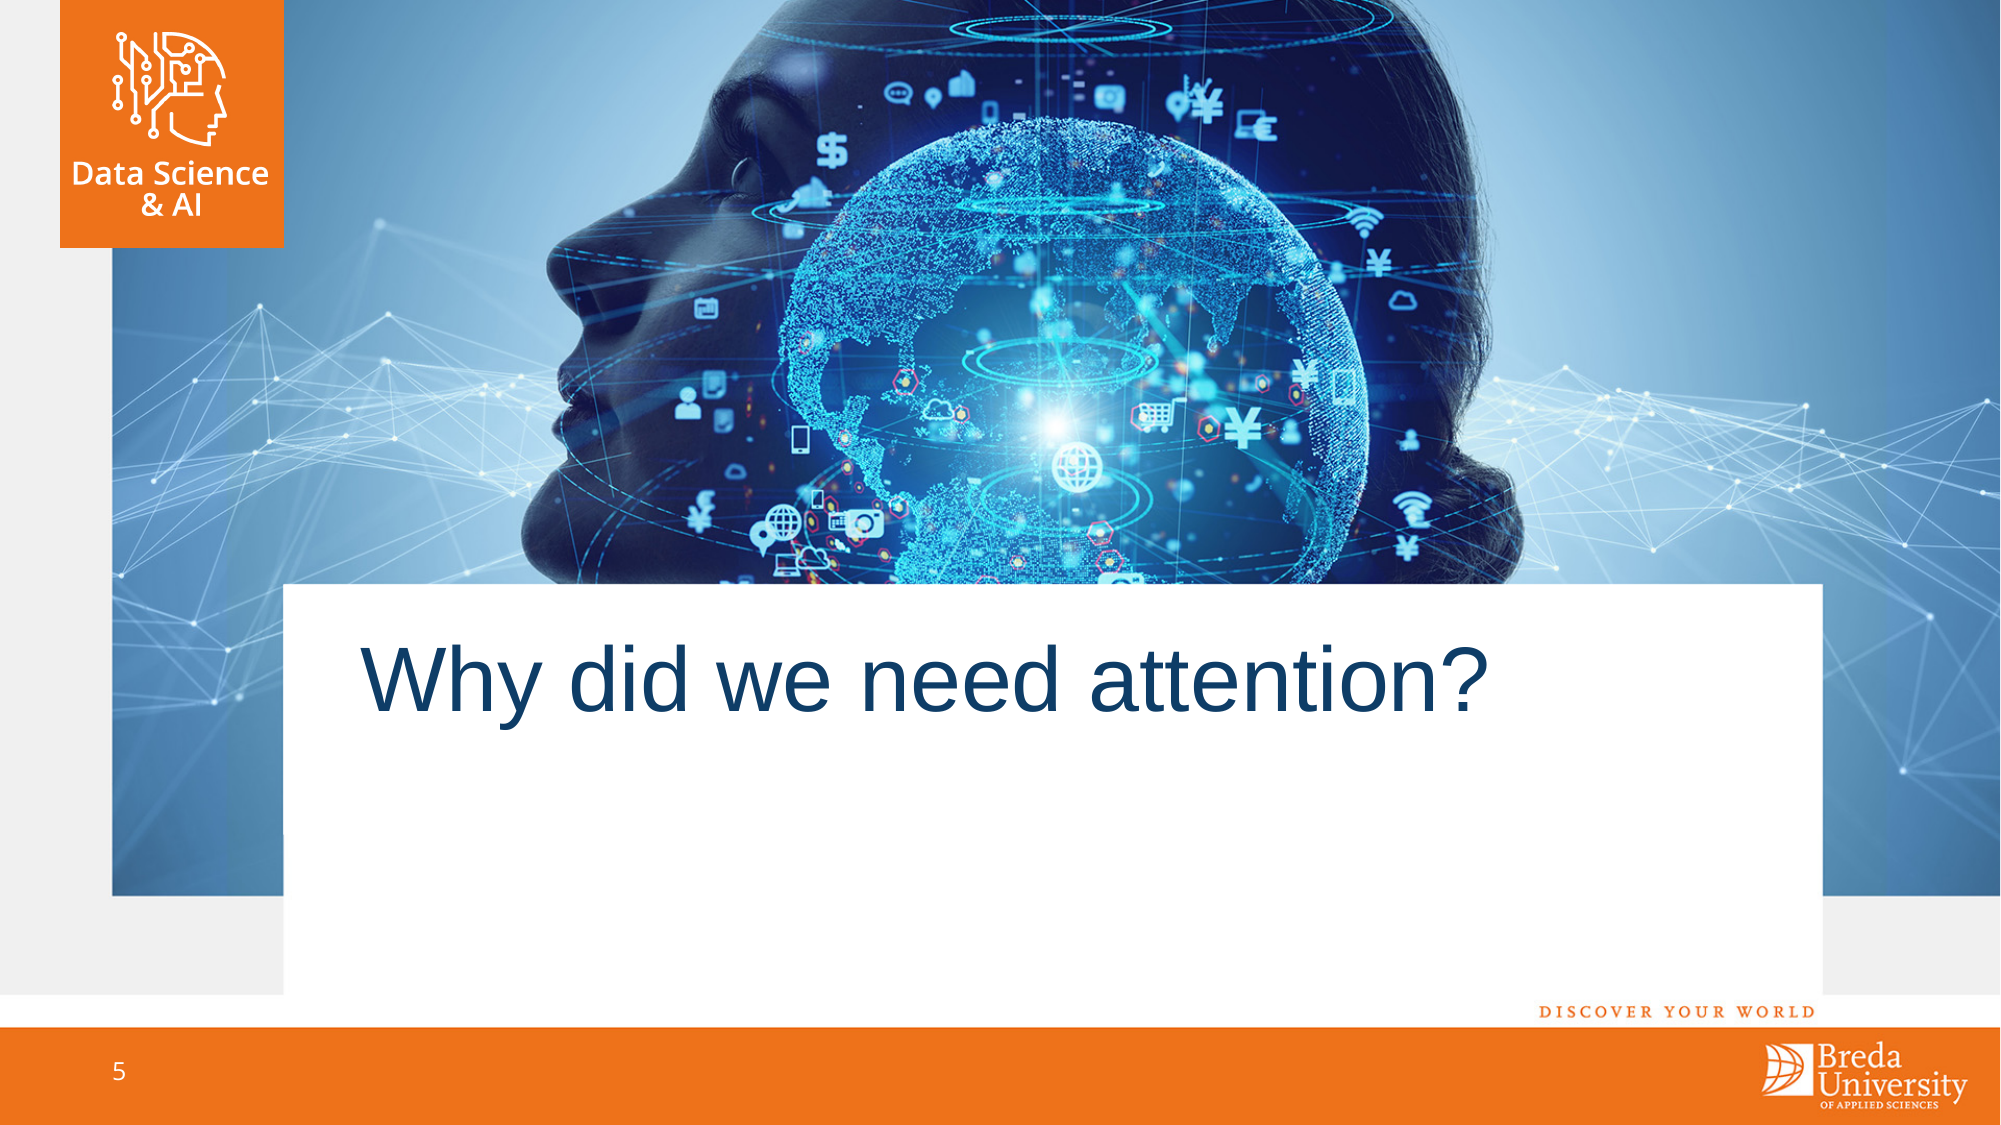

# Why did we need attention?

5